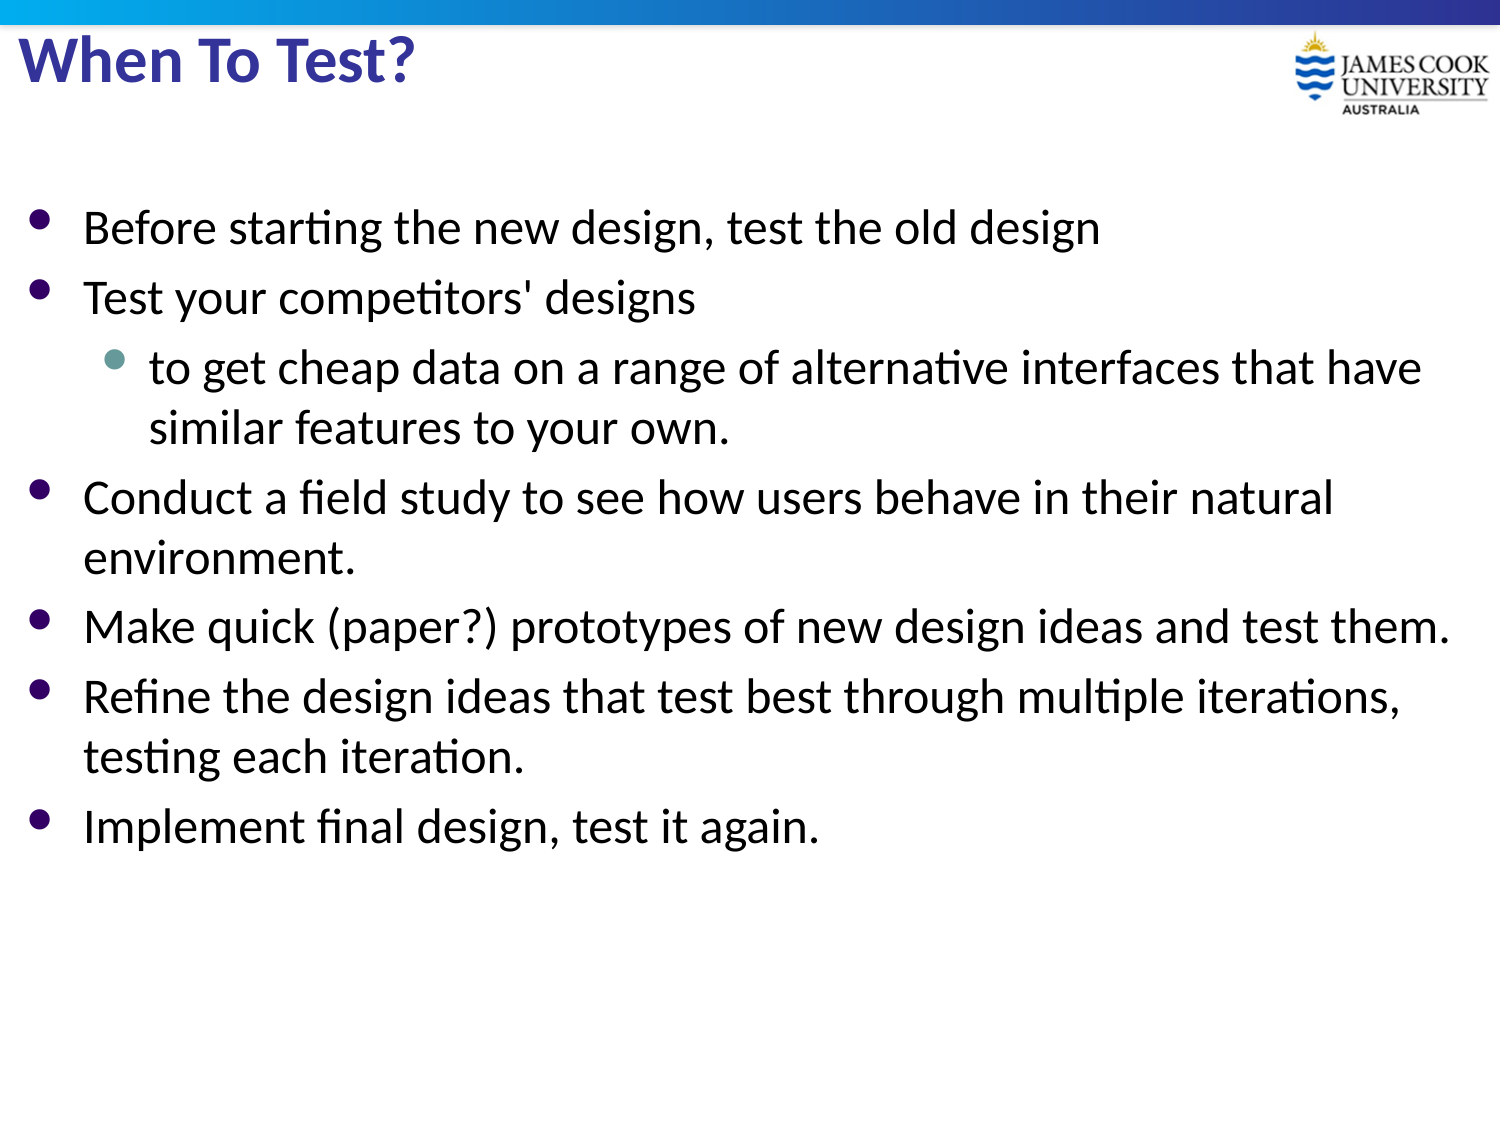

# When To Test?
Before starting the new design, test the old design
Test your competitors' designs
to get cheap data on a range of alternative interfaces that have similar features to your own.
Conduct a field study to see how users behave in their natural environment.
Make quick (paper?) prototypes of new design ideas and test them.
Refine the design ideas that test best through multiple iterations, testing each iteration.
Implement final design, test it again.